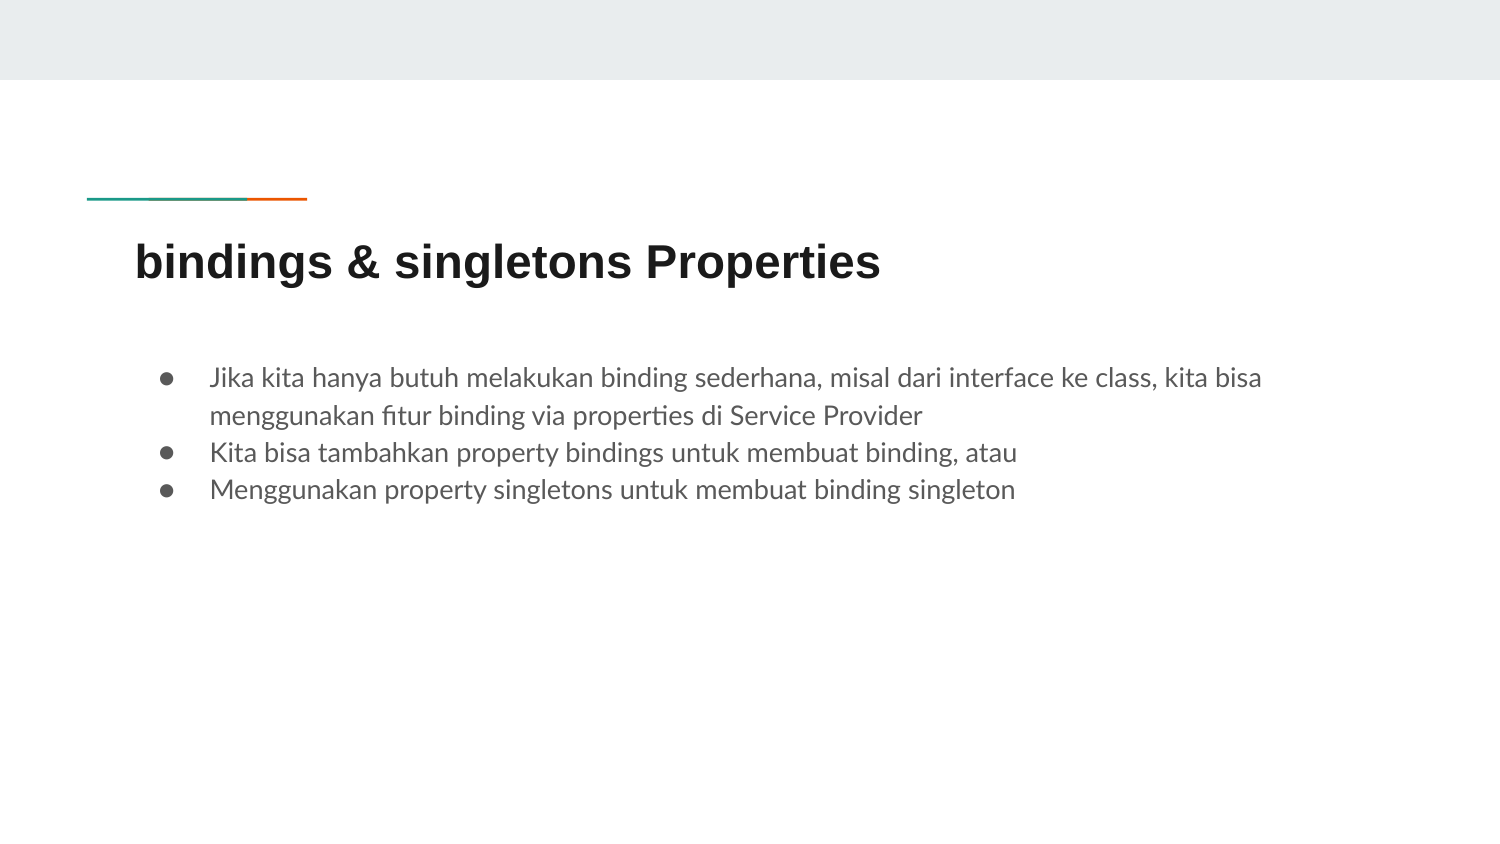

# bindings & singletons Properties
Jika kita hanya butuh melakukan binding sederhana, misal dari interface ke class, kita bisa menggunakan fitur binding via properties di Service Provider
Kita bisa tambahkan property bindings untuk membuat binding, atau
Menggunakan property singletons untuk membuat binding singleton